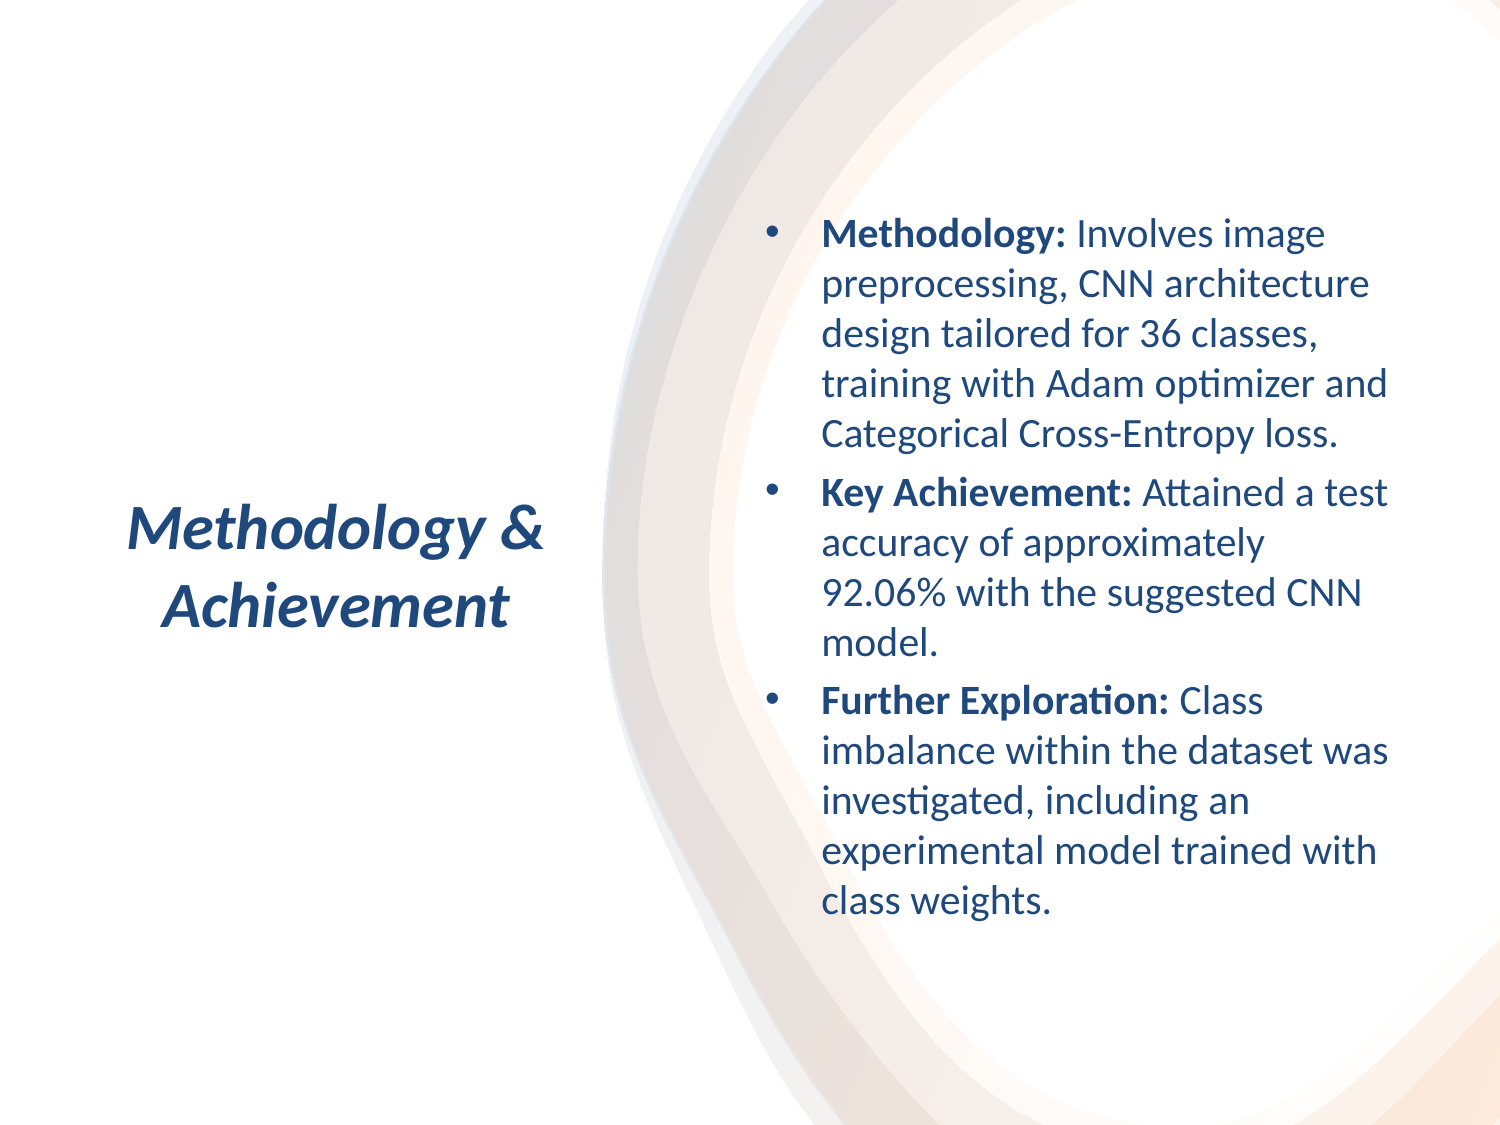

Methodology: Involves image preprocessing, CNN architecture design tailored for 36 classes, training with Adam optimizer and Categorical Cross-Entropy loss.
Key Achievement: Attained a test accuracy of approximately 92.06% with the suggested CNN model.
Further Exploration: Class imbalance within the dataset was investigated, including an experimental model trained with class weights.
# Methodology & Achievement